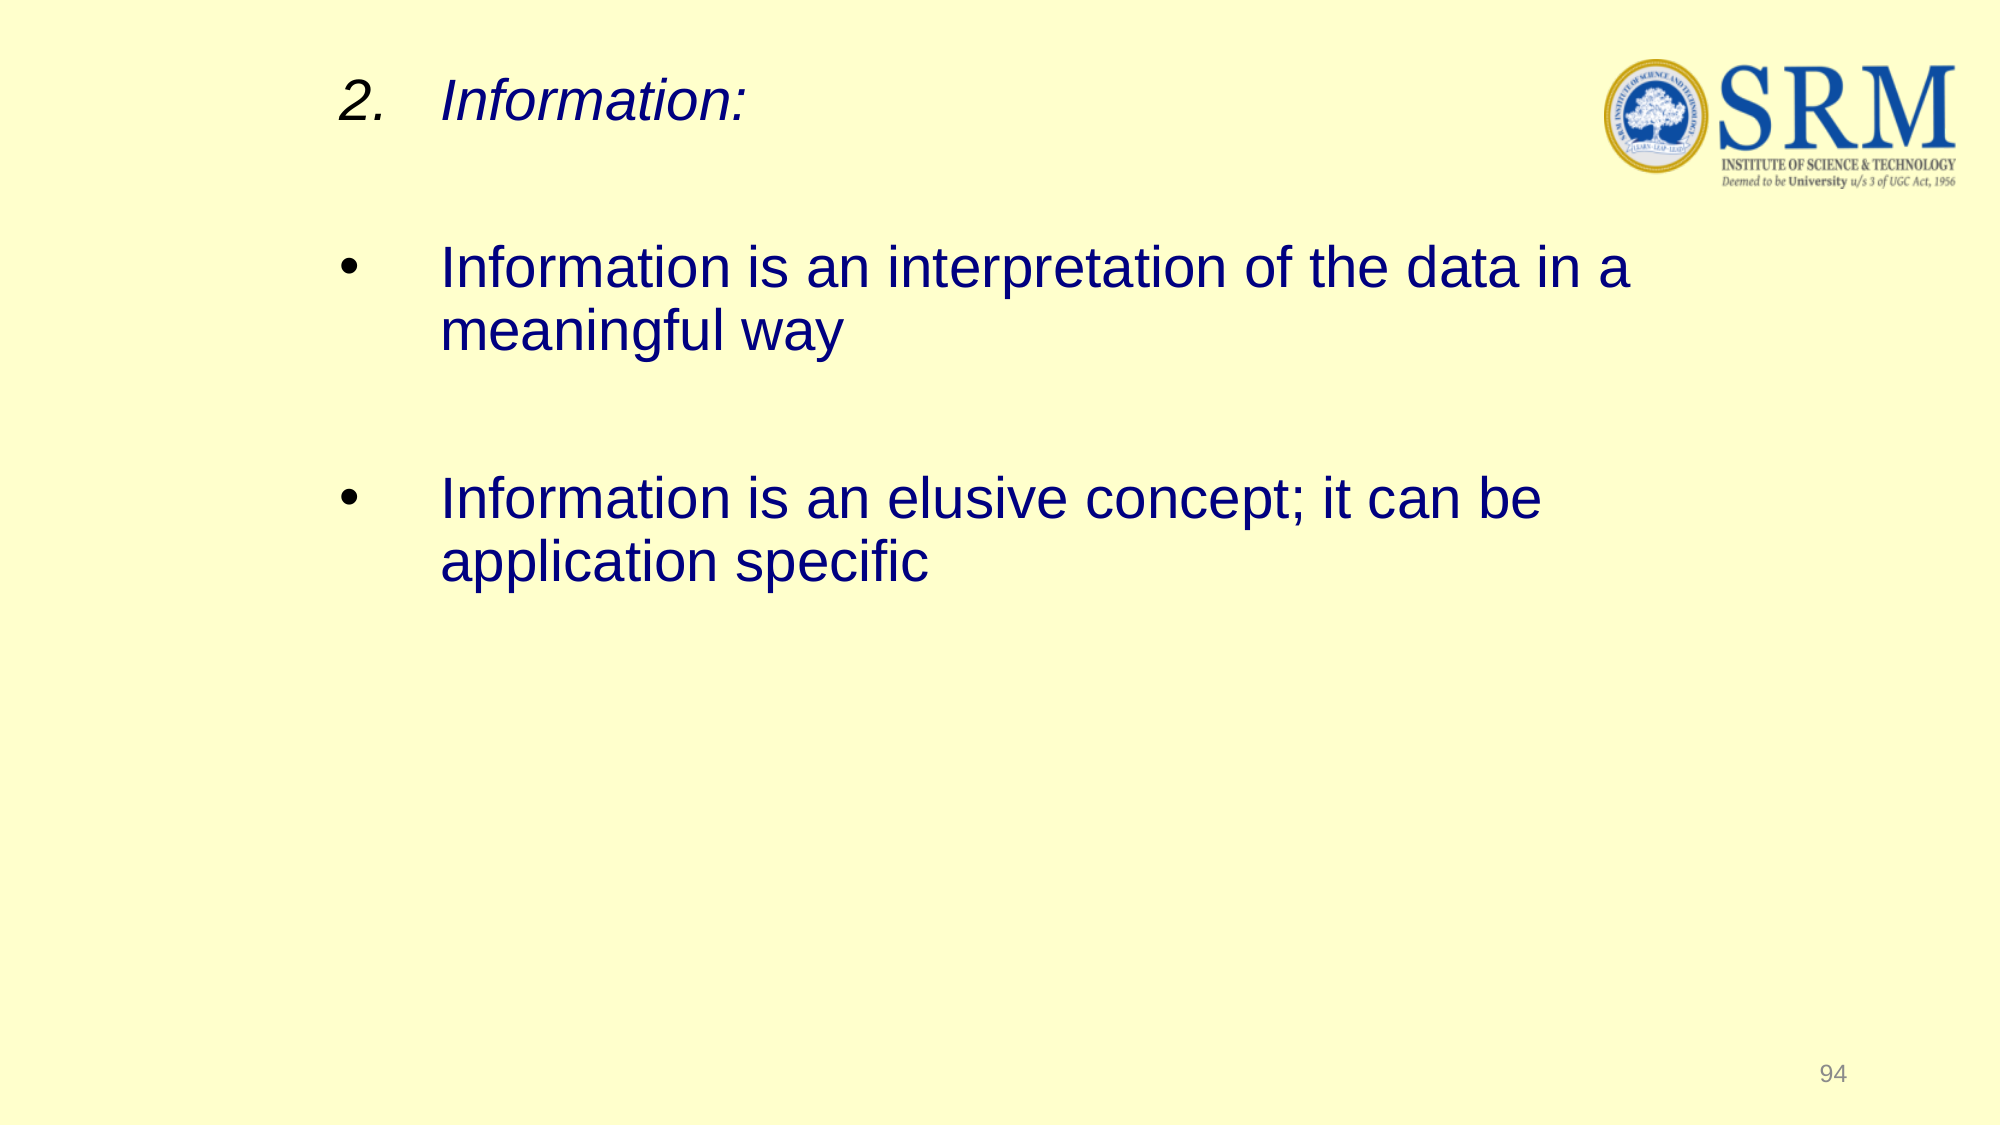

Information:

Information is an interpretation of the data in a meaningful way

Information is an elusive concept; it can be application specific

94